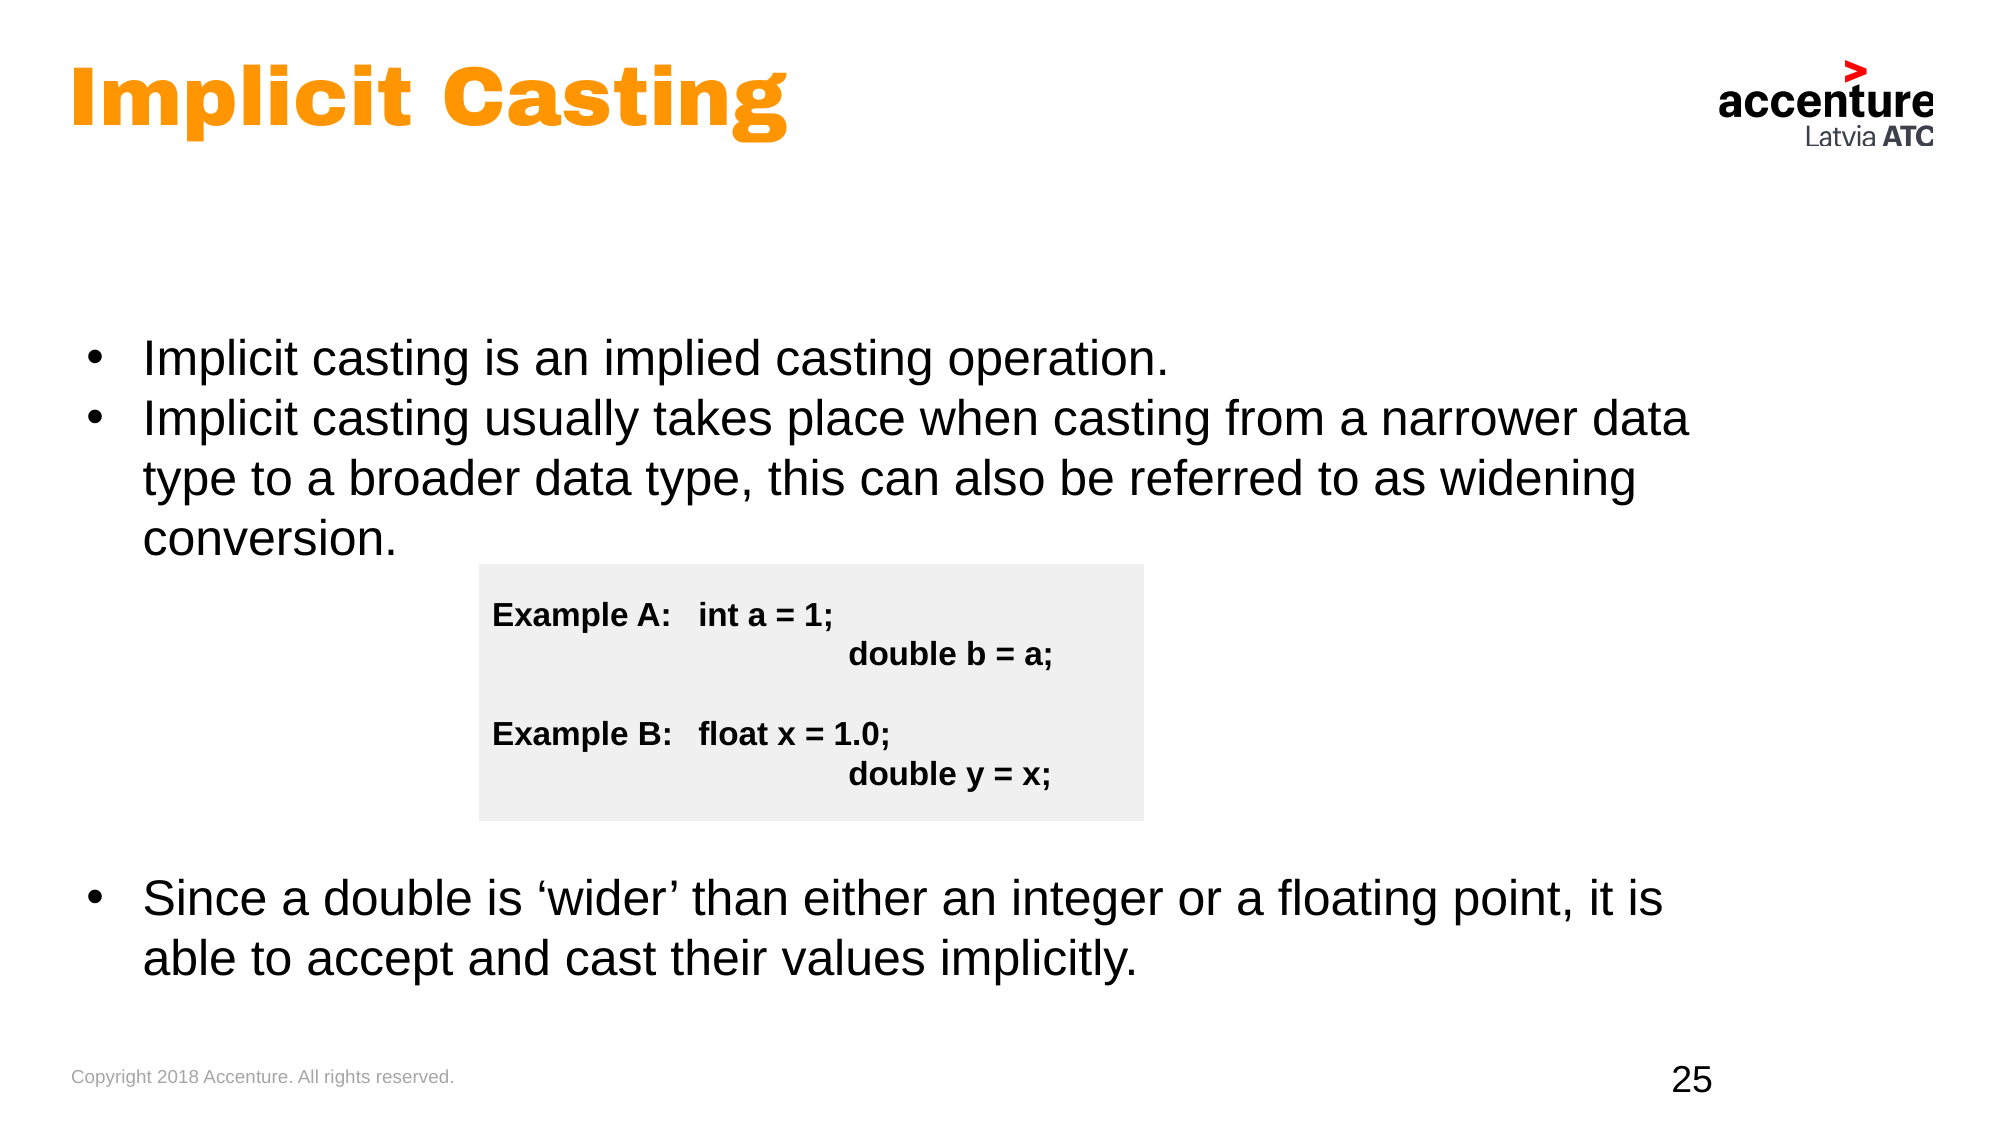

Implicit Casting
Implicit casting is an implied casting operation.
Implicit casting usually takes place when casting from a narrower data type to a broader data type, this can also be referred to as widening conversion.

Since a double is ‘wider’ than either an integer or a floating point, it is able to accept and cast their values implicitly.

Example A: 	int a = 1;
			double b = a;

Example B: 	float x = 1.0;
			double y = x;

25